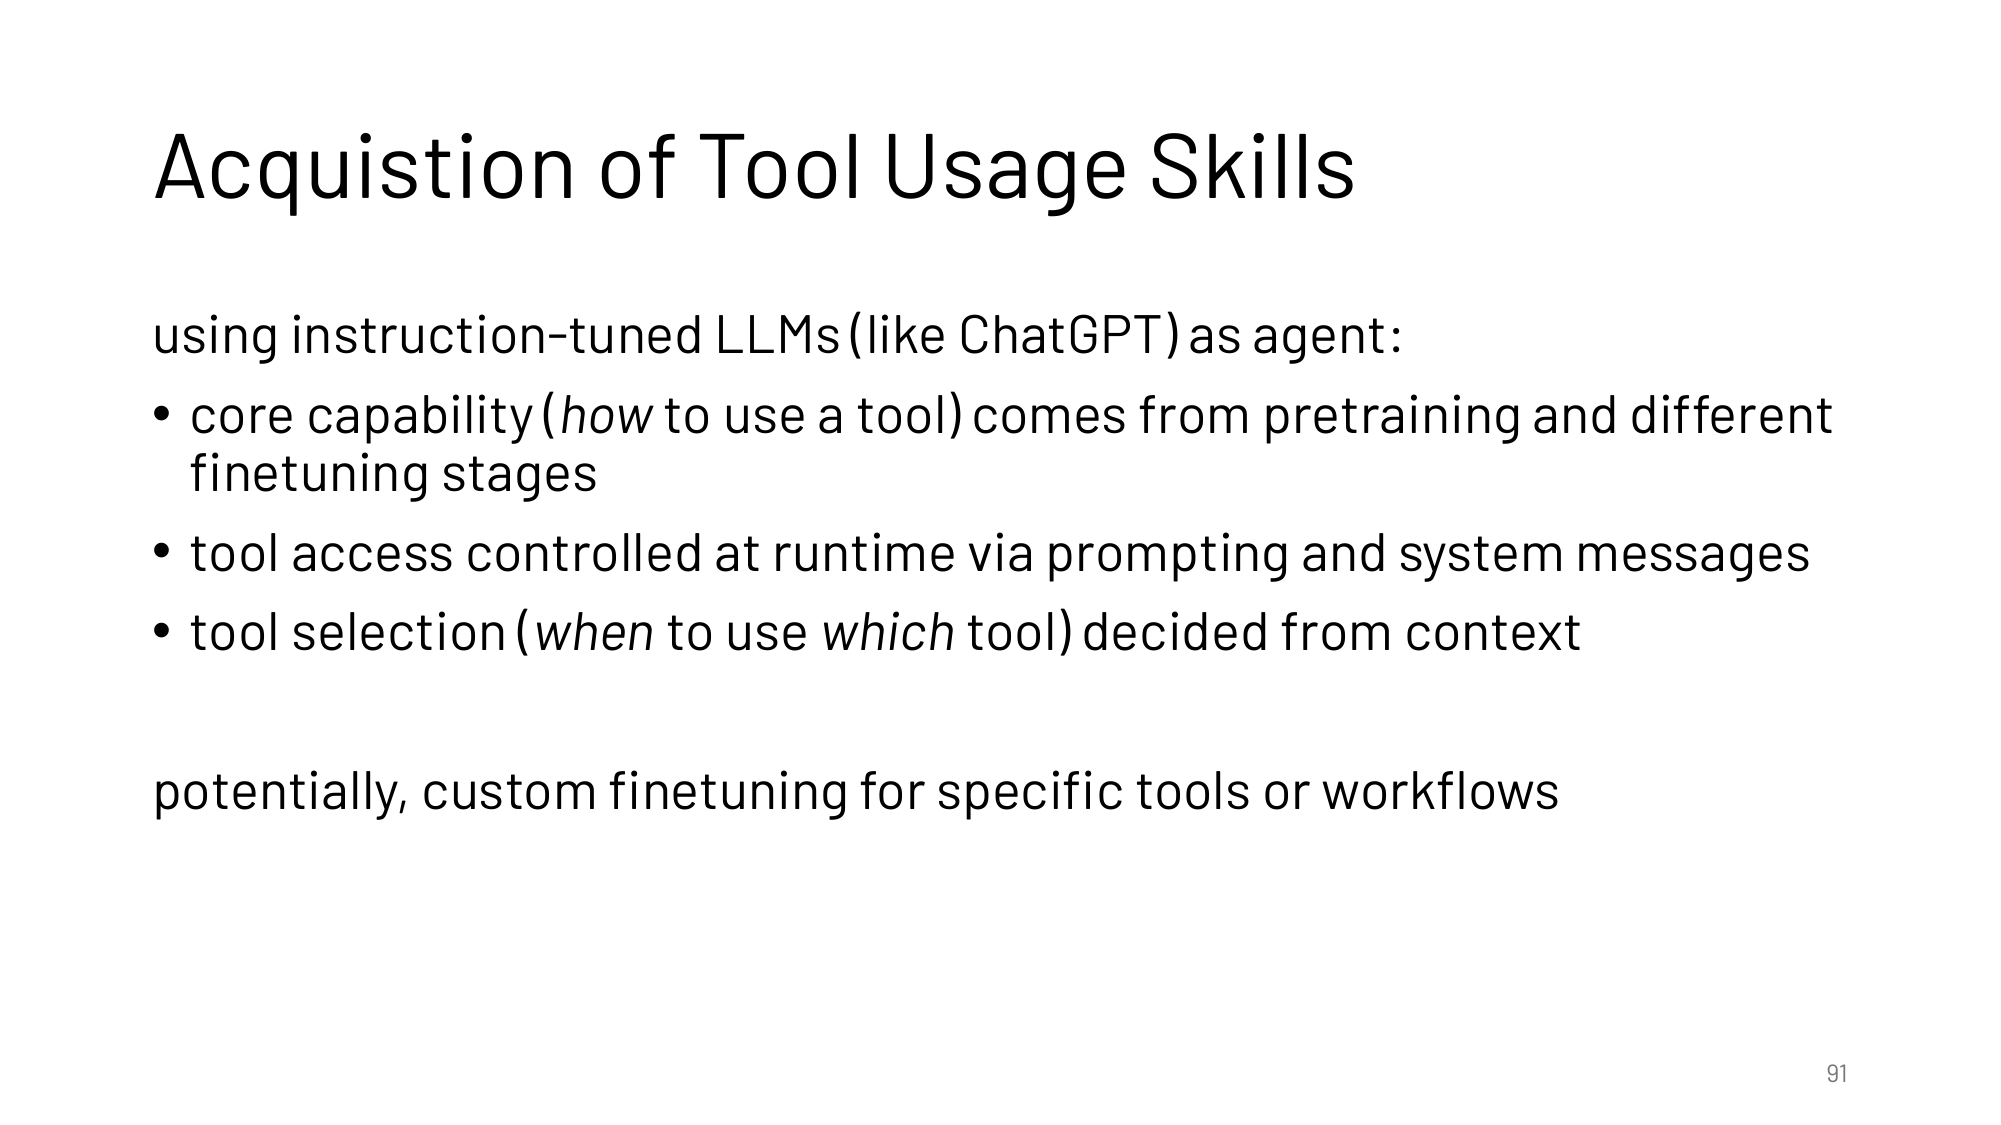

# Acquistion of Tool Usage Skills
using instruction-tuned LLMs (like ChatGPT) as agent:
core capability (how to use a tool) comes from pretraining and different finetuning stages
tool access controlled at runtime via prompting and system messages
tool selection (when to use which tool) decided from context

potentially, custom finetuning for specific tools or workflows
91